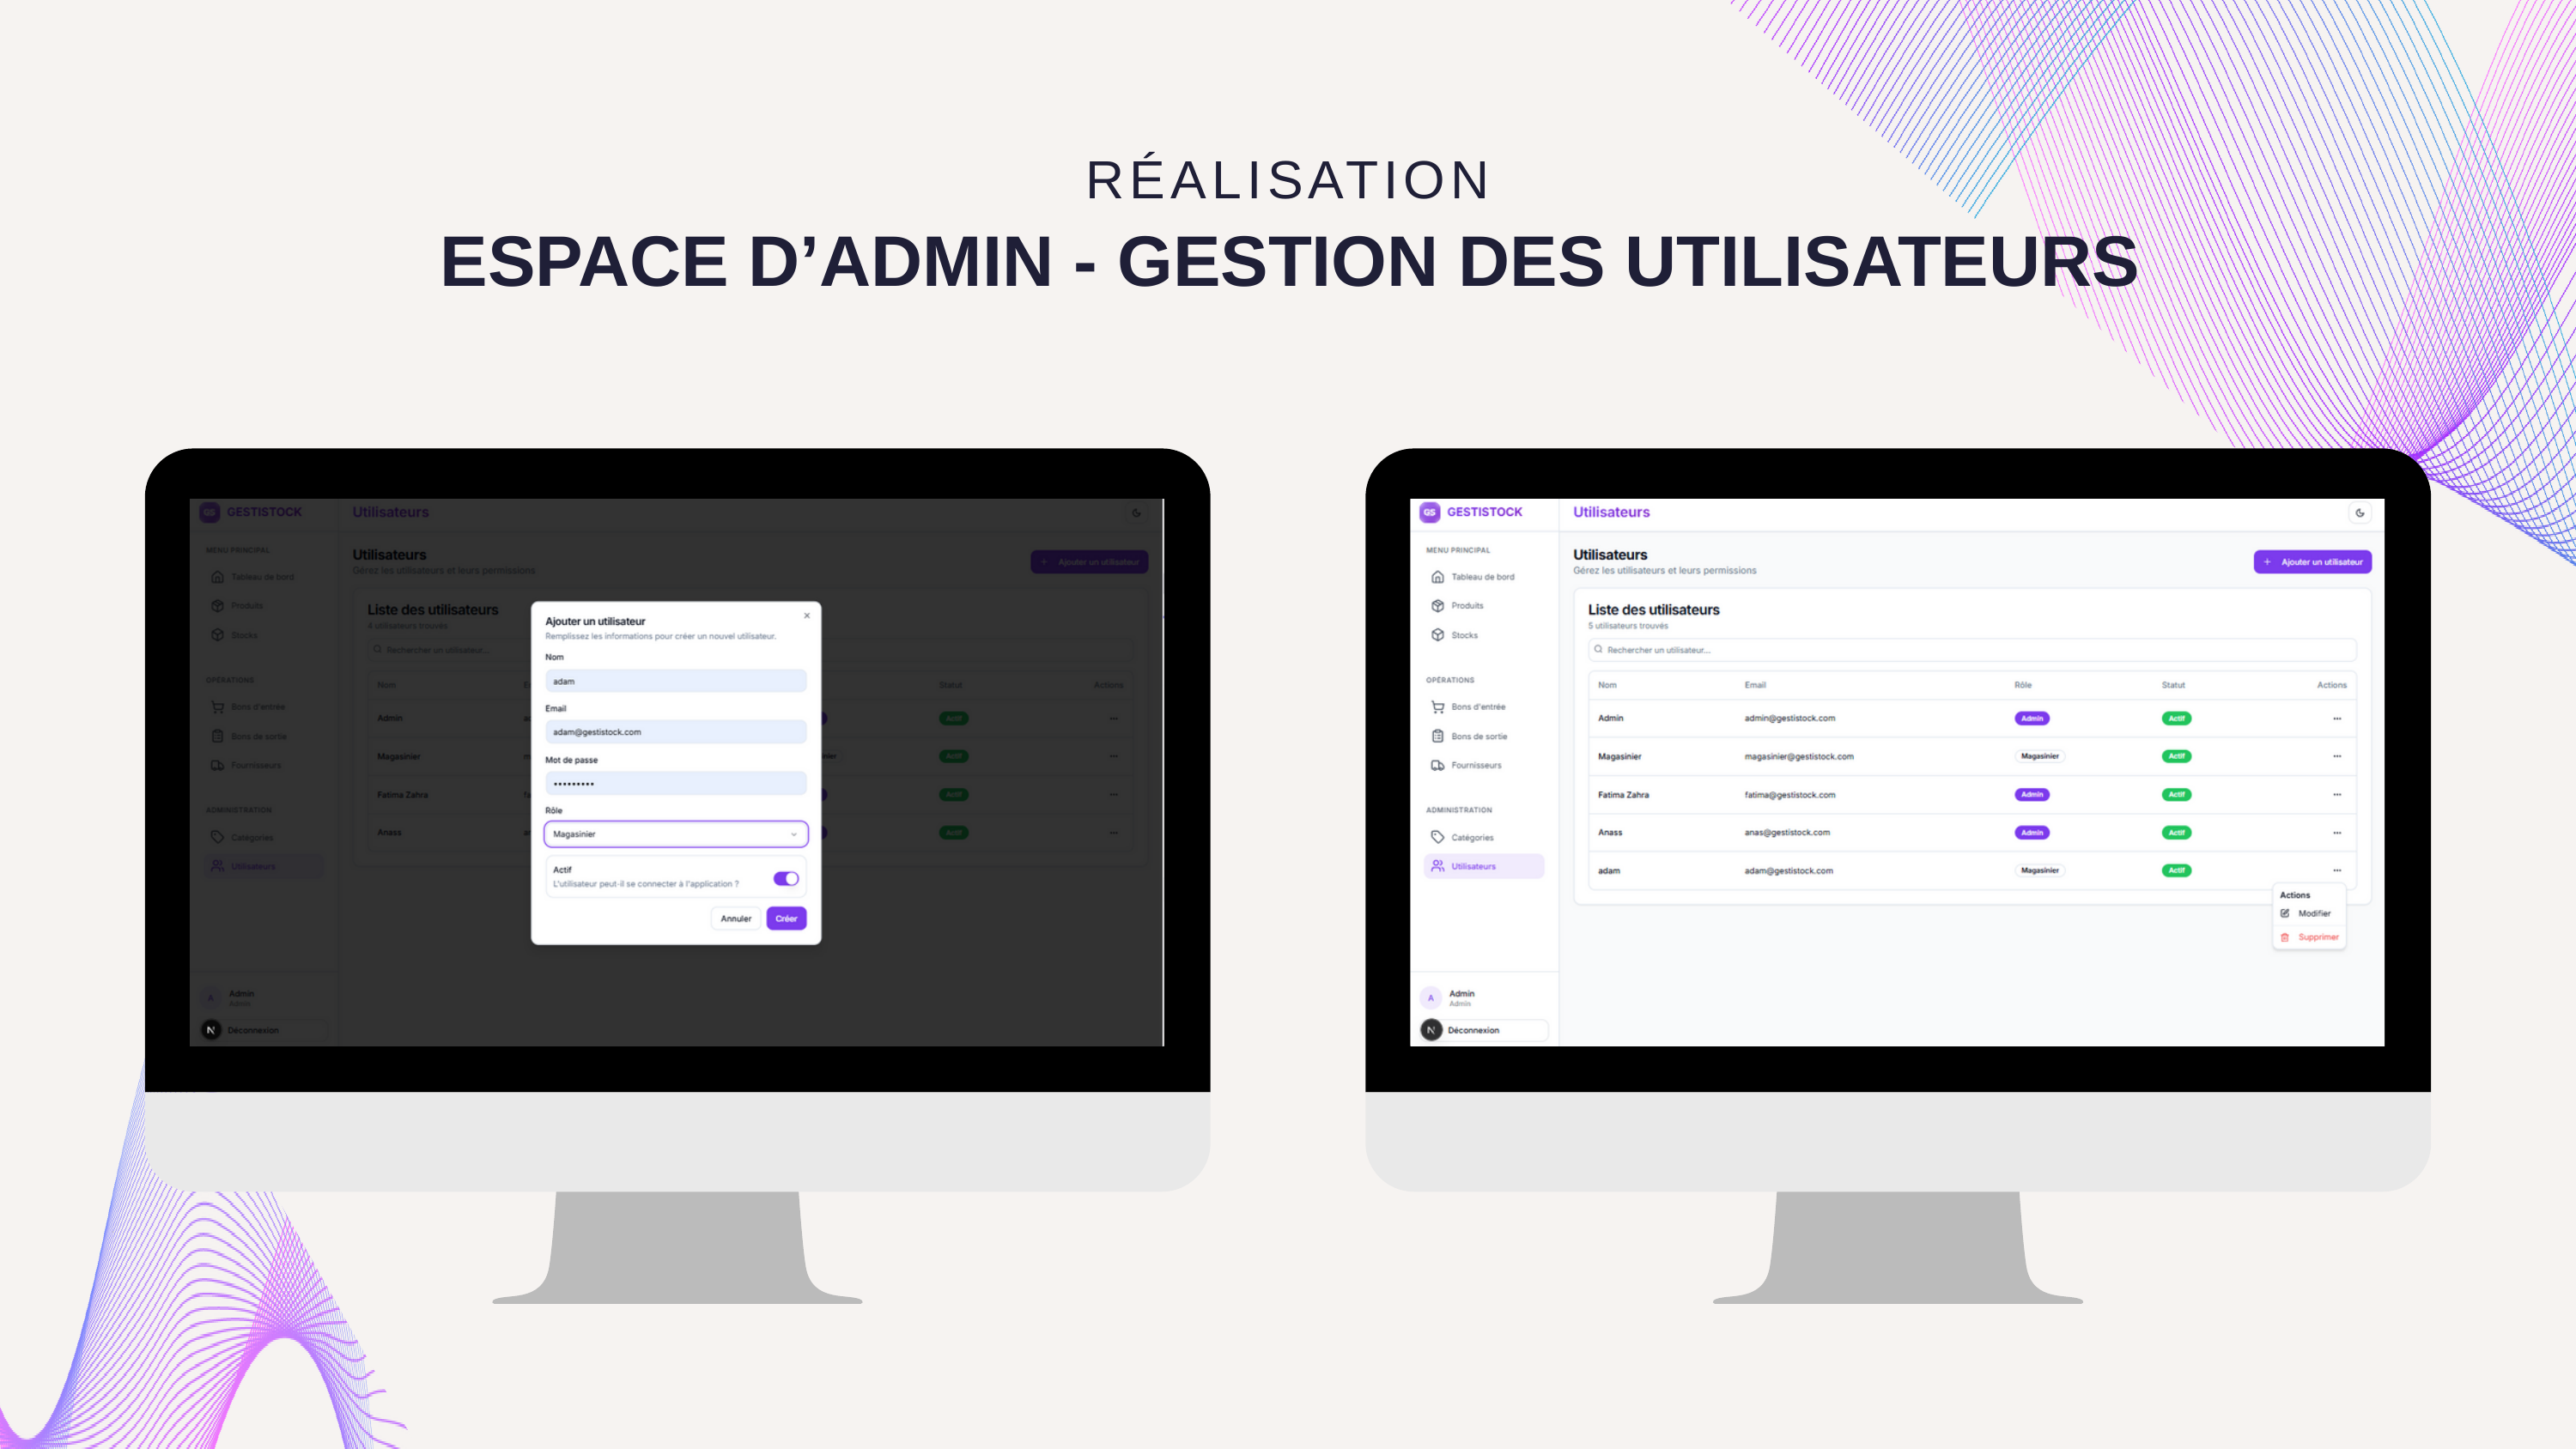

RÉALISATION
ESPACE D’ADMIN - GESTION DES UTILISATEURS